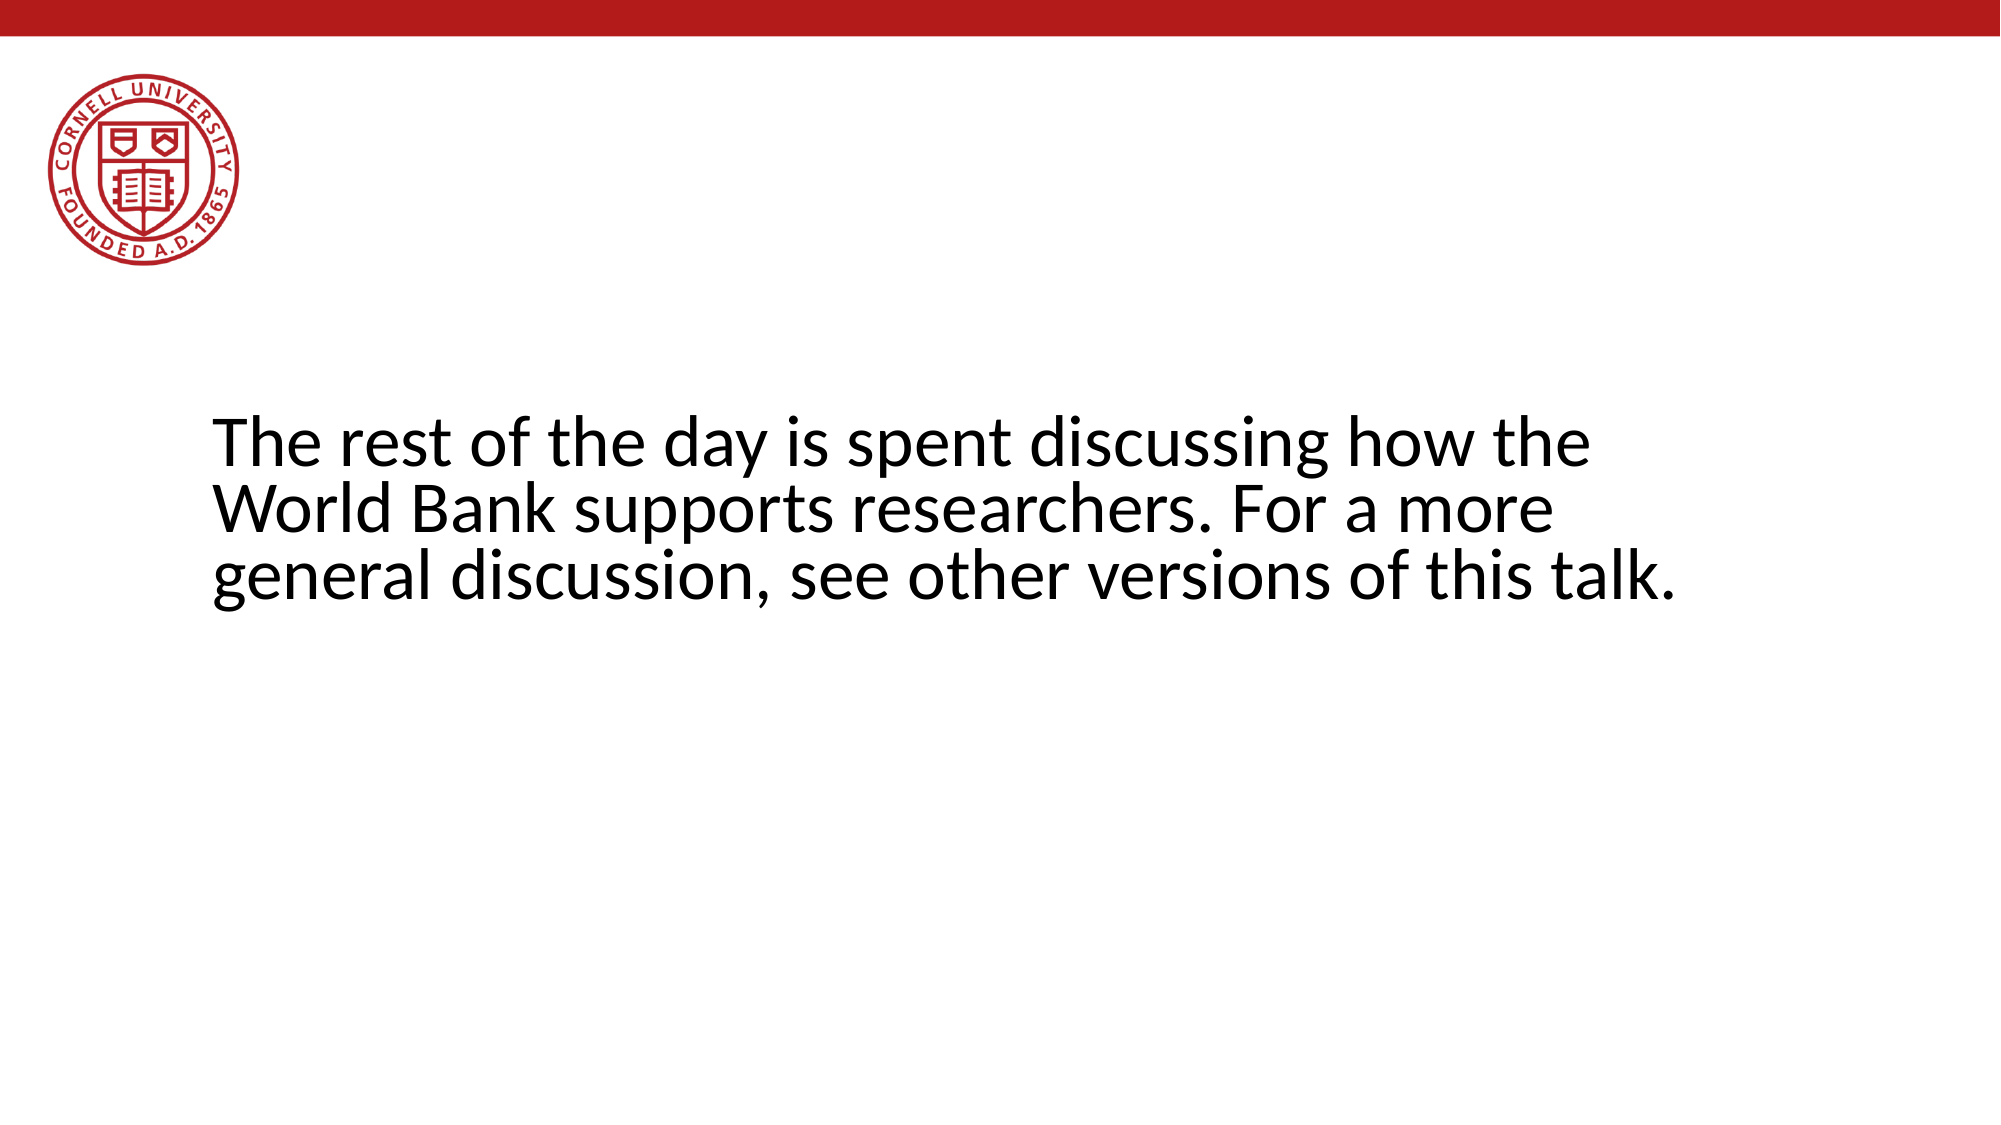

# The rest of the day is spent discussing how the World Bank supports researchers. For a more general discussion, see other versions of this talk.